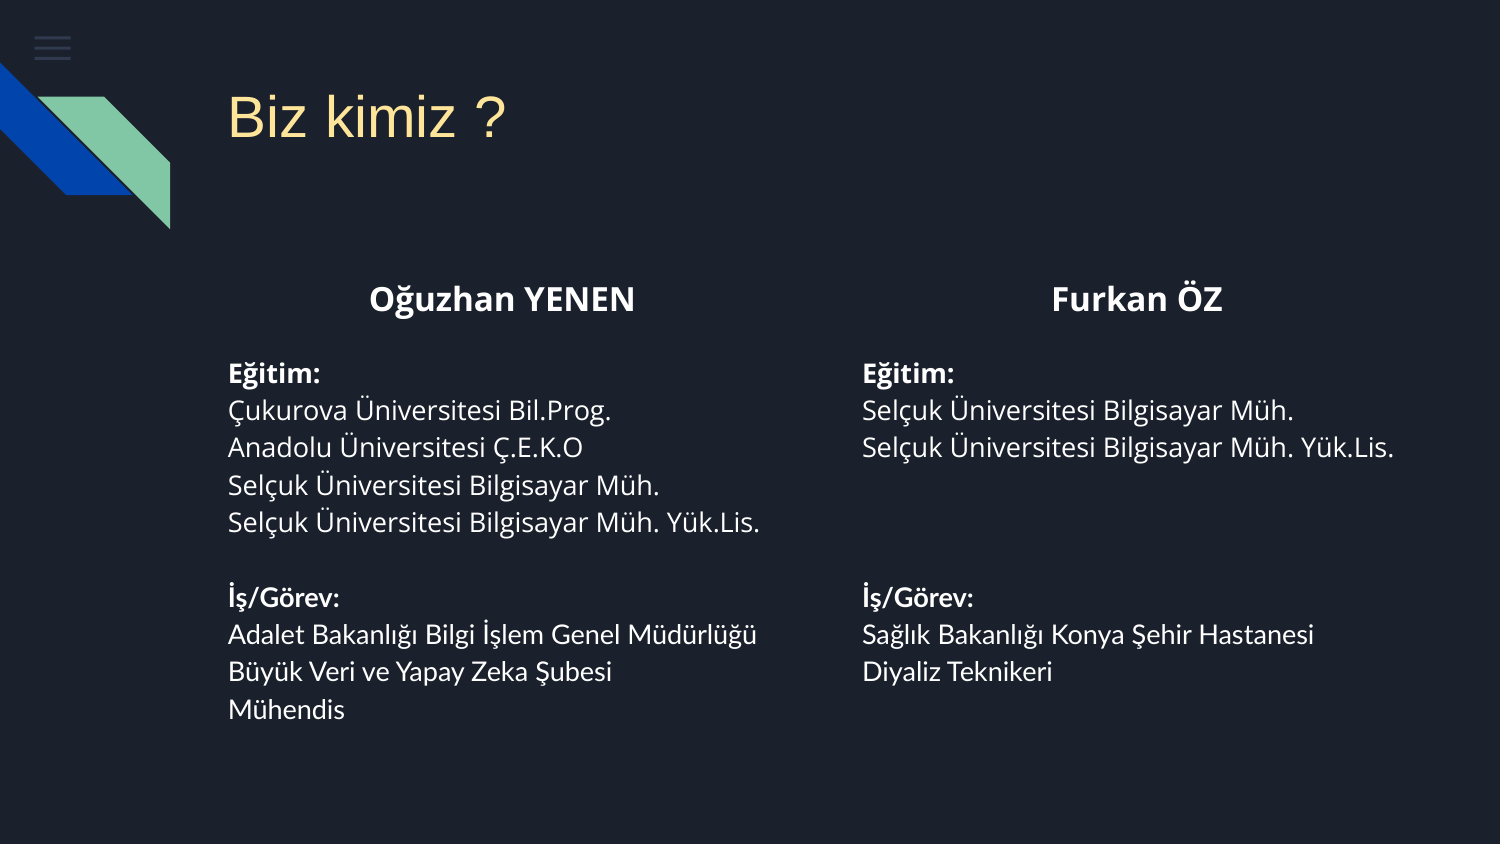

# Biz kimiz ?
Oğuzhan YENEN
Eğitim:
Çukurova Üniversitesi Bil.Prog.
Anadolu Üniversitesi Ç.E.K.O
Selçuk Üniversitesi Bilgisayar Müh.
Selçuk Üniversitesi Bilgisayar Müh. Yük.Lis.

İş/Görev:
Adalet Bakanlığı Bilgi İşlem Genel Müdürlüğü Büyük Veri ve Yapay Zeka Şubesi
Mühendis
Furkan ÖZ
Eğitim:
Selçuk Üniversitesi Bilgisayar Müh.
Selçuk Üniversitesi Bilgisayar Müh. Yük.Lis.

İş/Görev:
Sağlık Bakanlığı Konya Şehir Hastanesi
Diyaliz Teknikeri